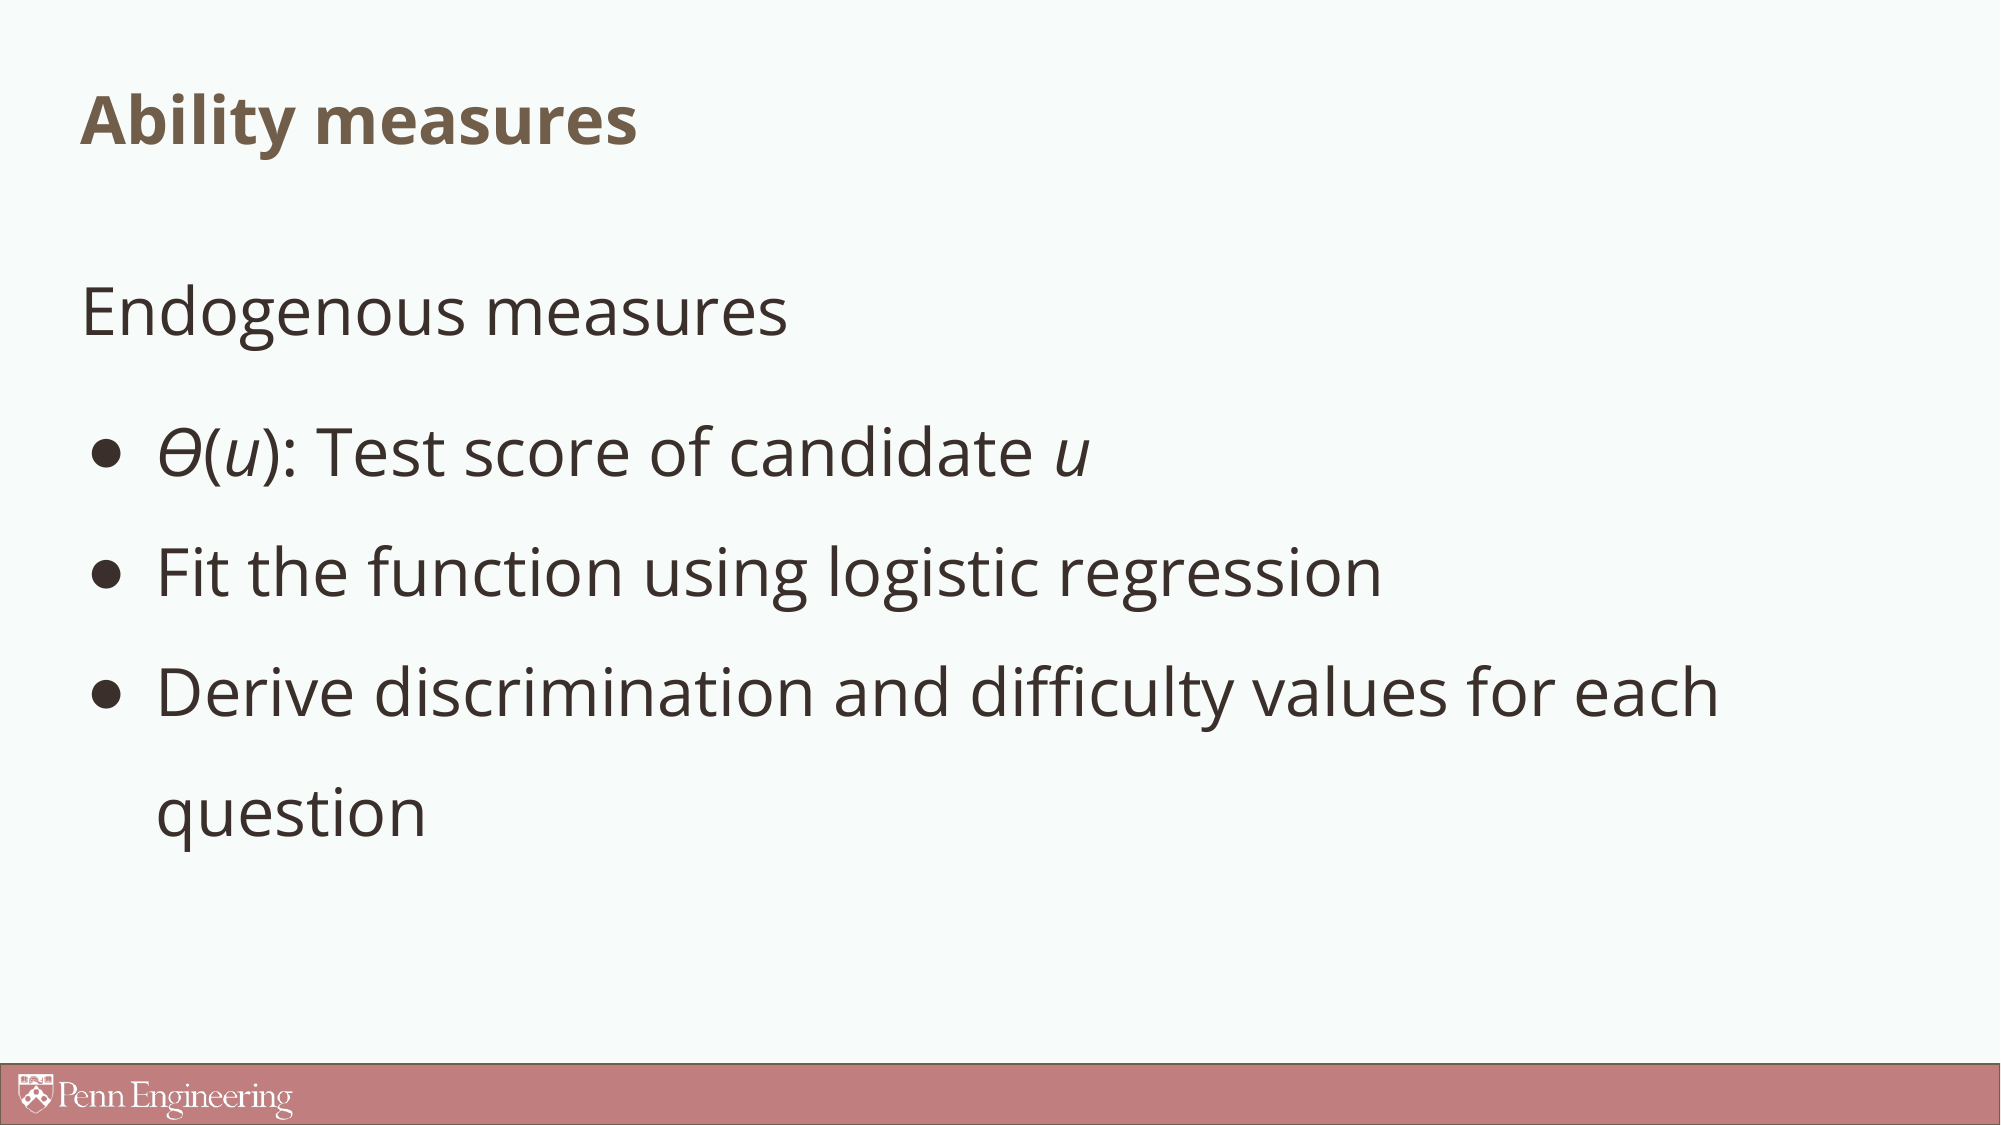

# Ability measures
Endogenous measures
Ө(u): Test score of candidate u
Fit the function using logistic regression
Derive discrimination and difficulty values for each question